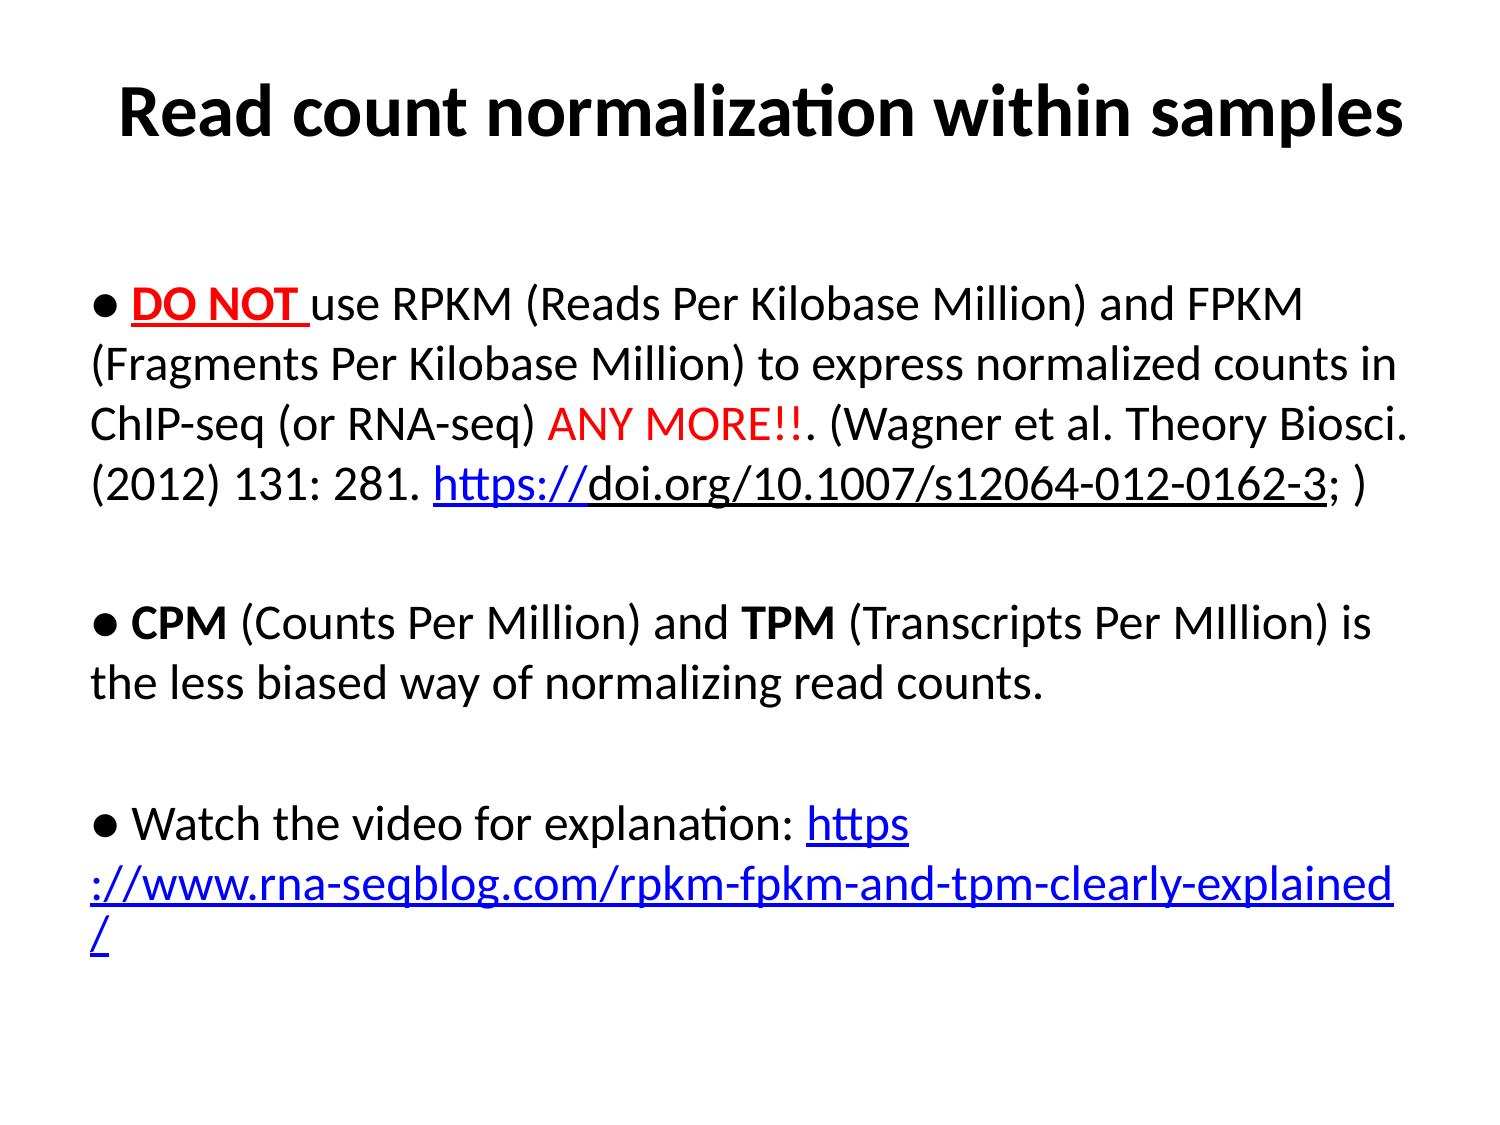

# Read count normalization within samples
● DO NOT use RPKM (Reads Per Kilobase Million) and FPKM (Fragments Per Kilobase Million) to express normalized counts in ChIP-seq (or RNA-seq) ANY MORE!!. (Wagner et al. Theory Biosci. (2012) 131: 281. https://doi.org/10.1007/s12064-012-0162-3; )

● CPM (Counts Per Million) and TPM (Transcripts Per MIllion) is the less biased way of normalizing read counts.

● Watch the video for explanation: https://www.rna-seqblog.com/rpkm-fpkm-and-tpm-clearly-explained/